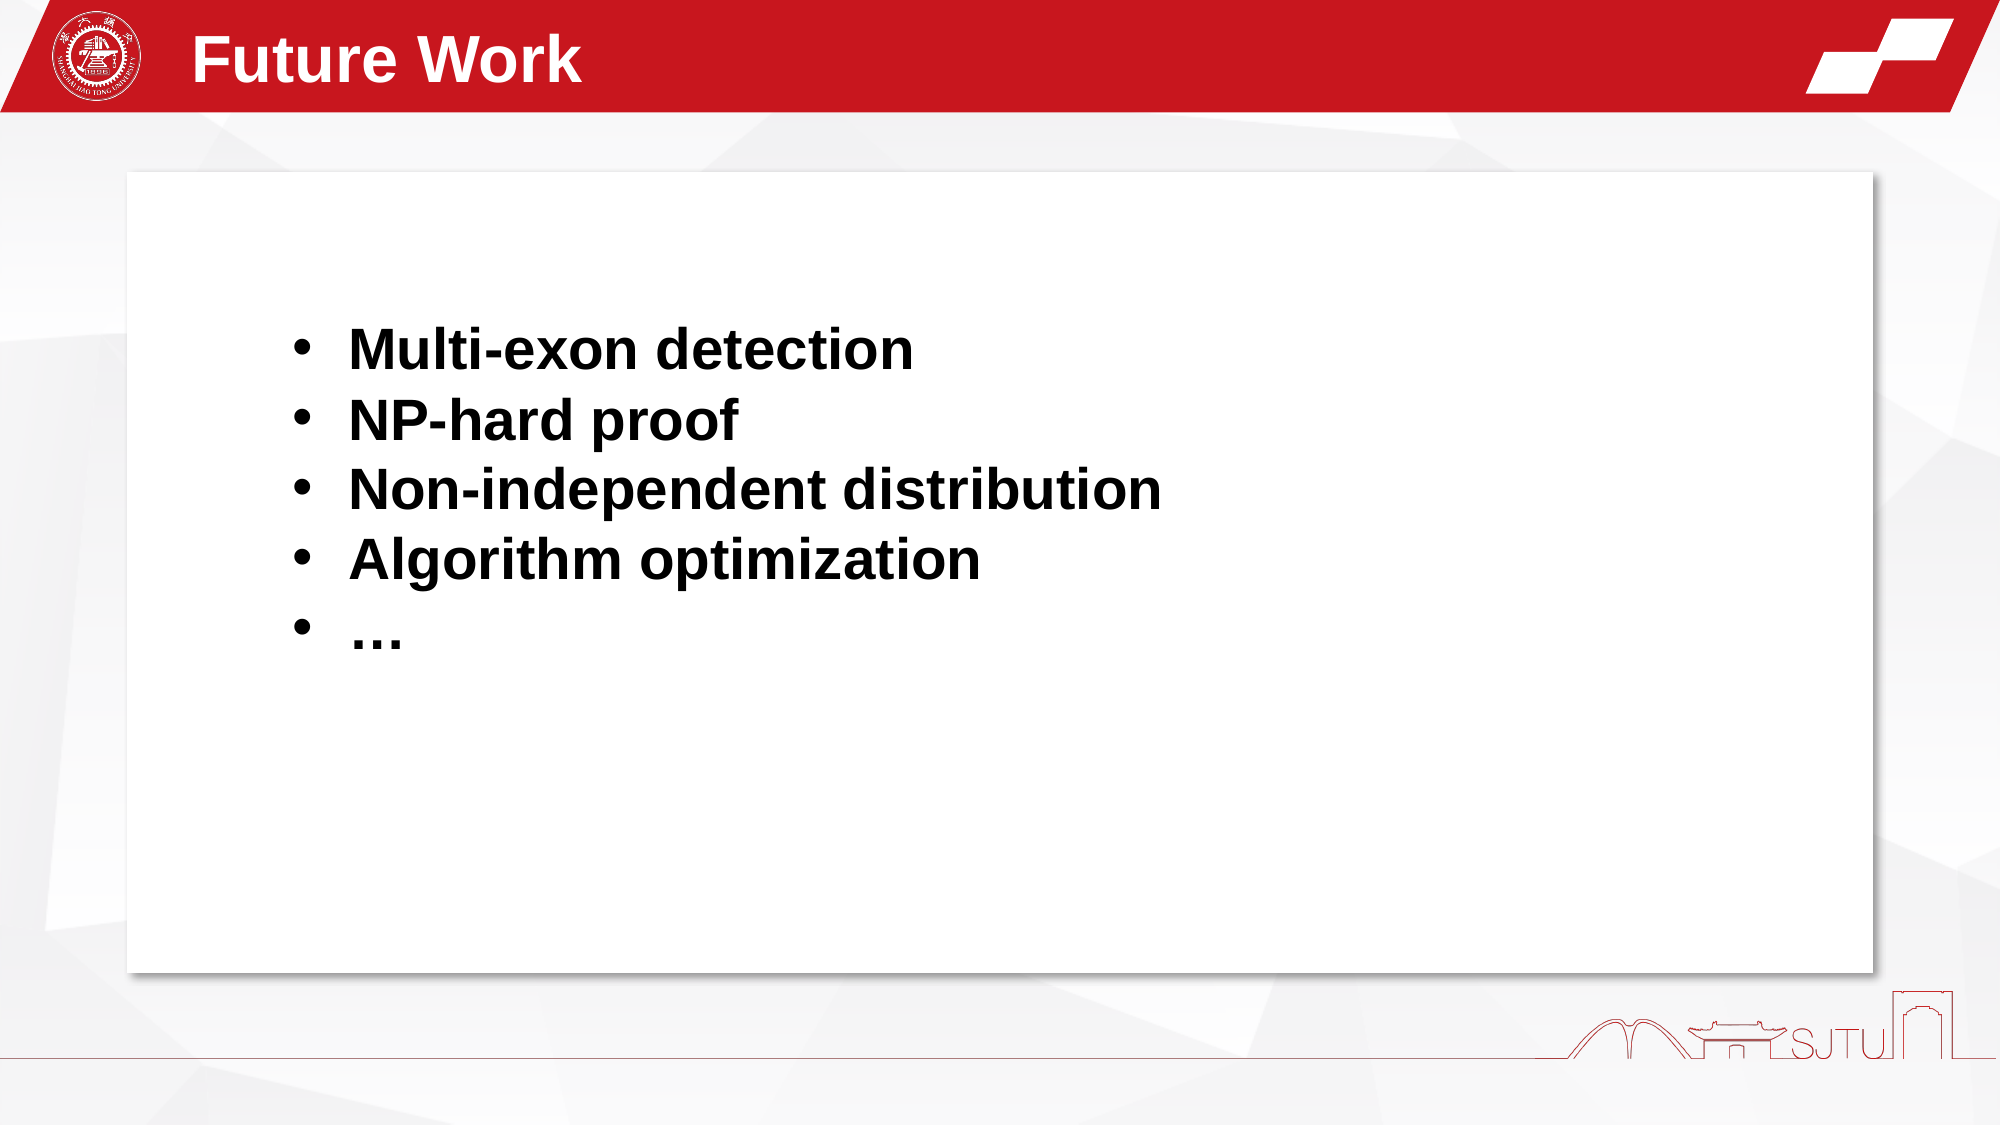

Future Work

Multi-exon detection
NP-hard proof
Non-independent distribution
Algorithm optimization
…